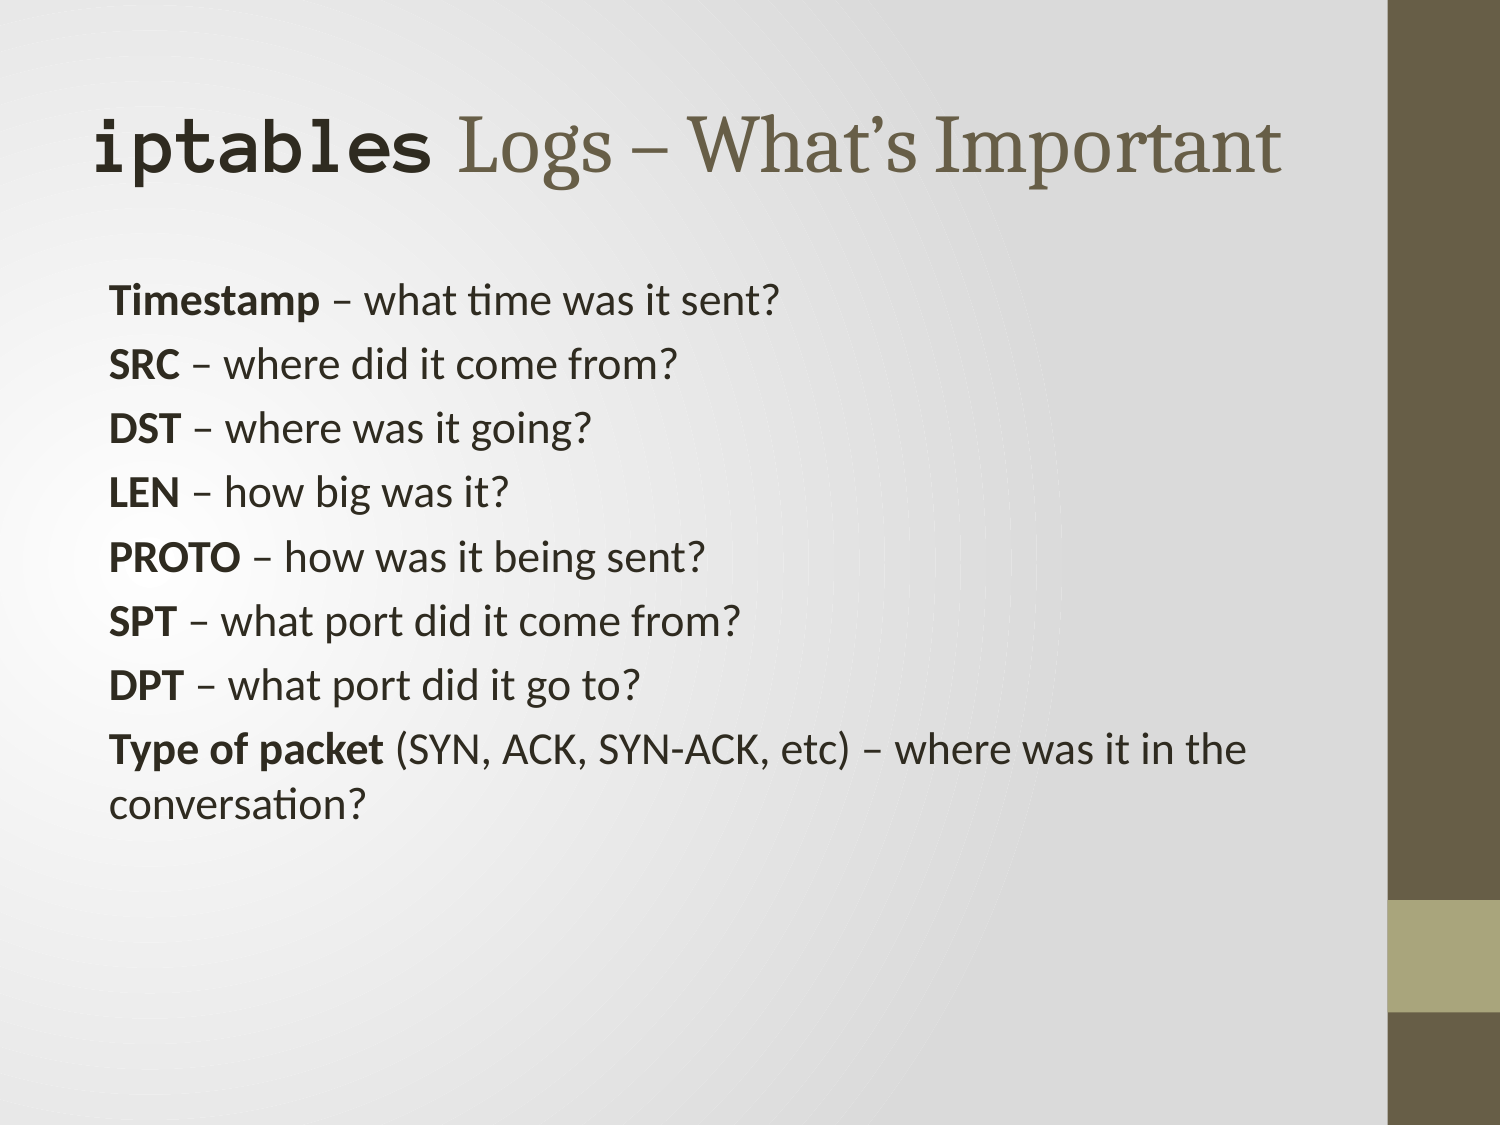

# iptables Logs – What’s Important
Timestamp – what time was it sent?
SRC – where did it come from?
DST – where was it going?
LEN – how big was it?
PROTO – how was it being sent?
SPT – what port did it come from?
DPT – what port did it go to?
Type of packet (SYN, ACK, SYN-ACK, etc) – where was it in the conversation?